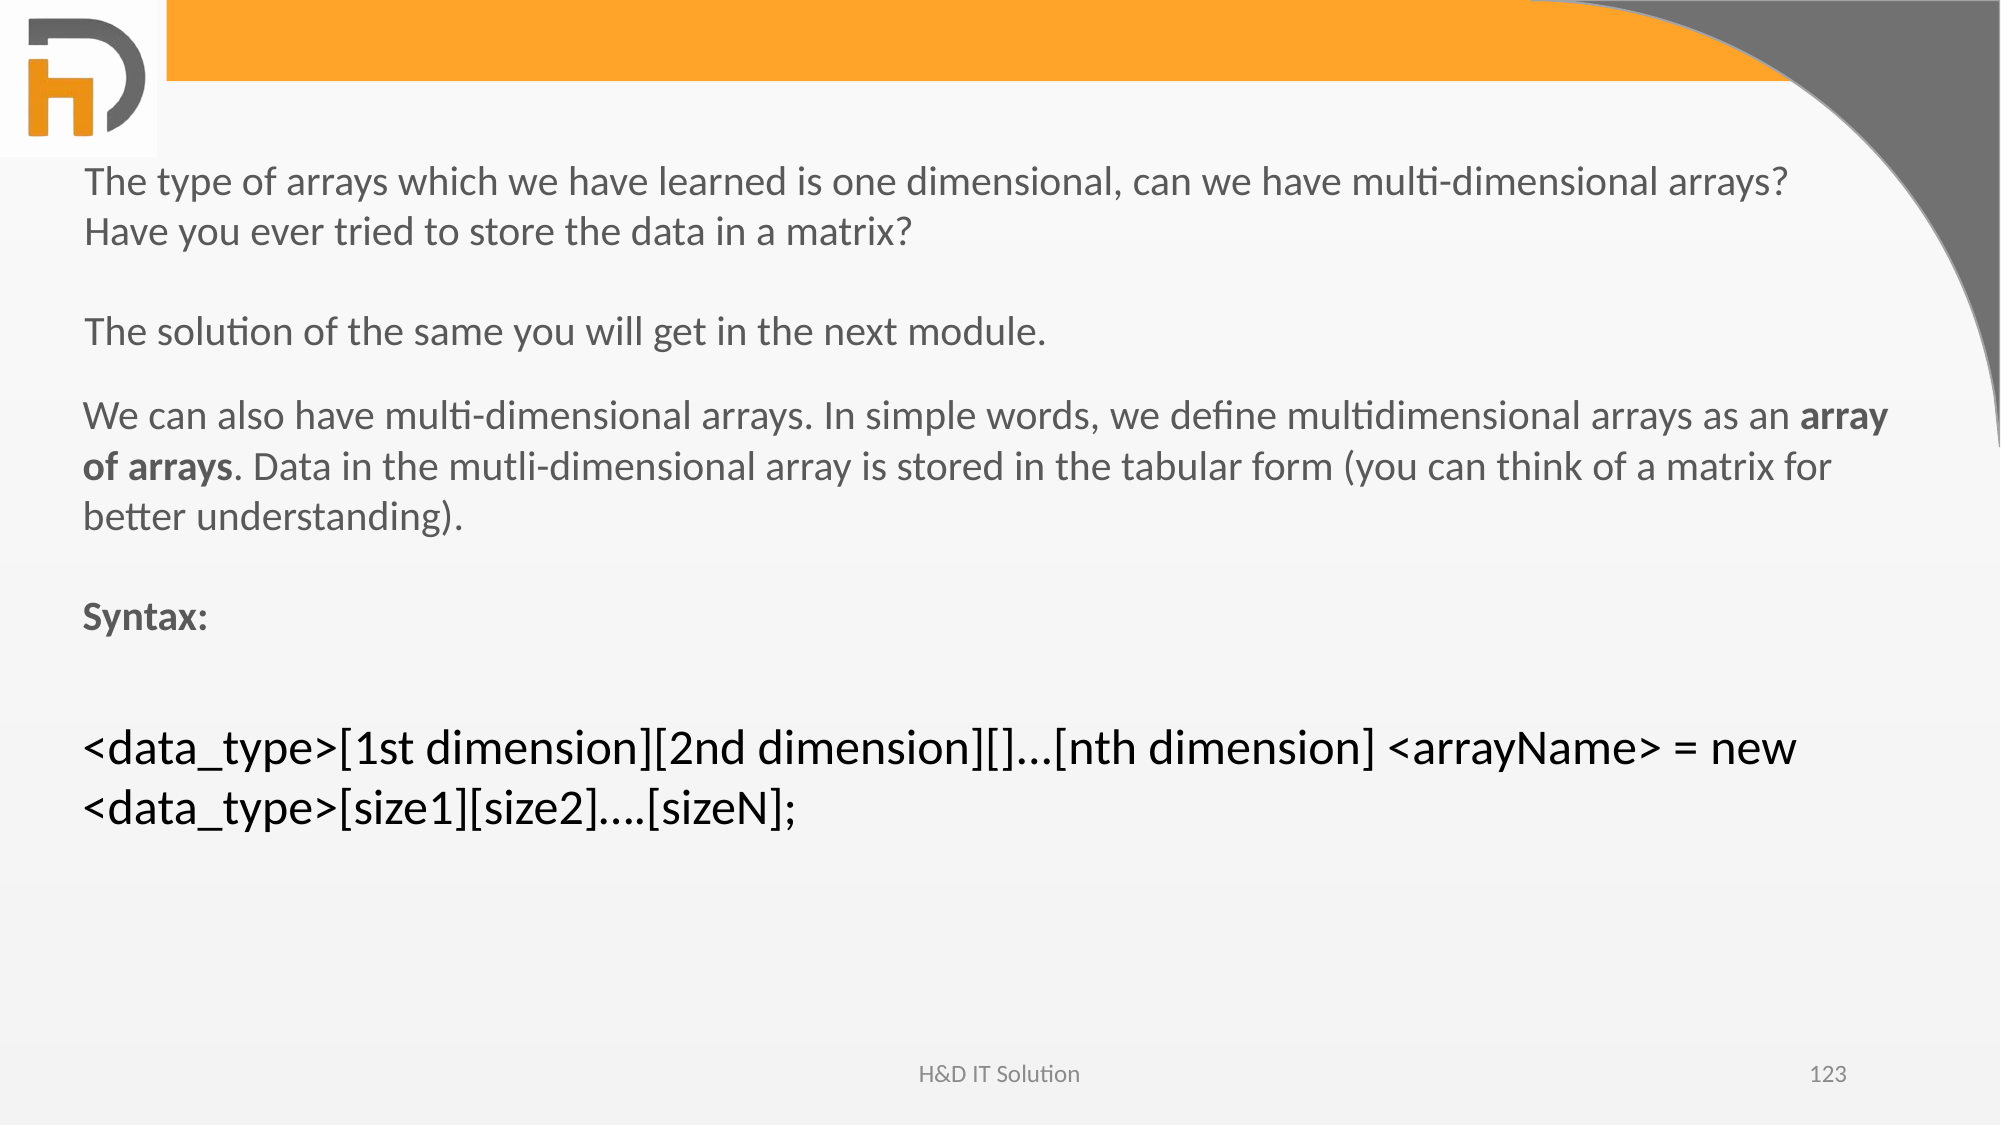

The type of arrays which we have learned is one dimensional, can we have multi-dimensional arrays?
Have you ever tried to store the data in a matrix?

The solution of the same you will get in the next module.
We can also have multi-dimensional arrays. In simple words, we define multidimensional arrays as an array of arrays. Data in the mutli-dimensional array is stored in the tabular form (you can think of a matrix for better understanding).

Syntax:
<data_type>[1st dimension][2nd dimension][]...[nth dimension] <arrayName> = new <data_type>[size1][size2]….[sizeN];
H&D IT Solution
123